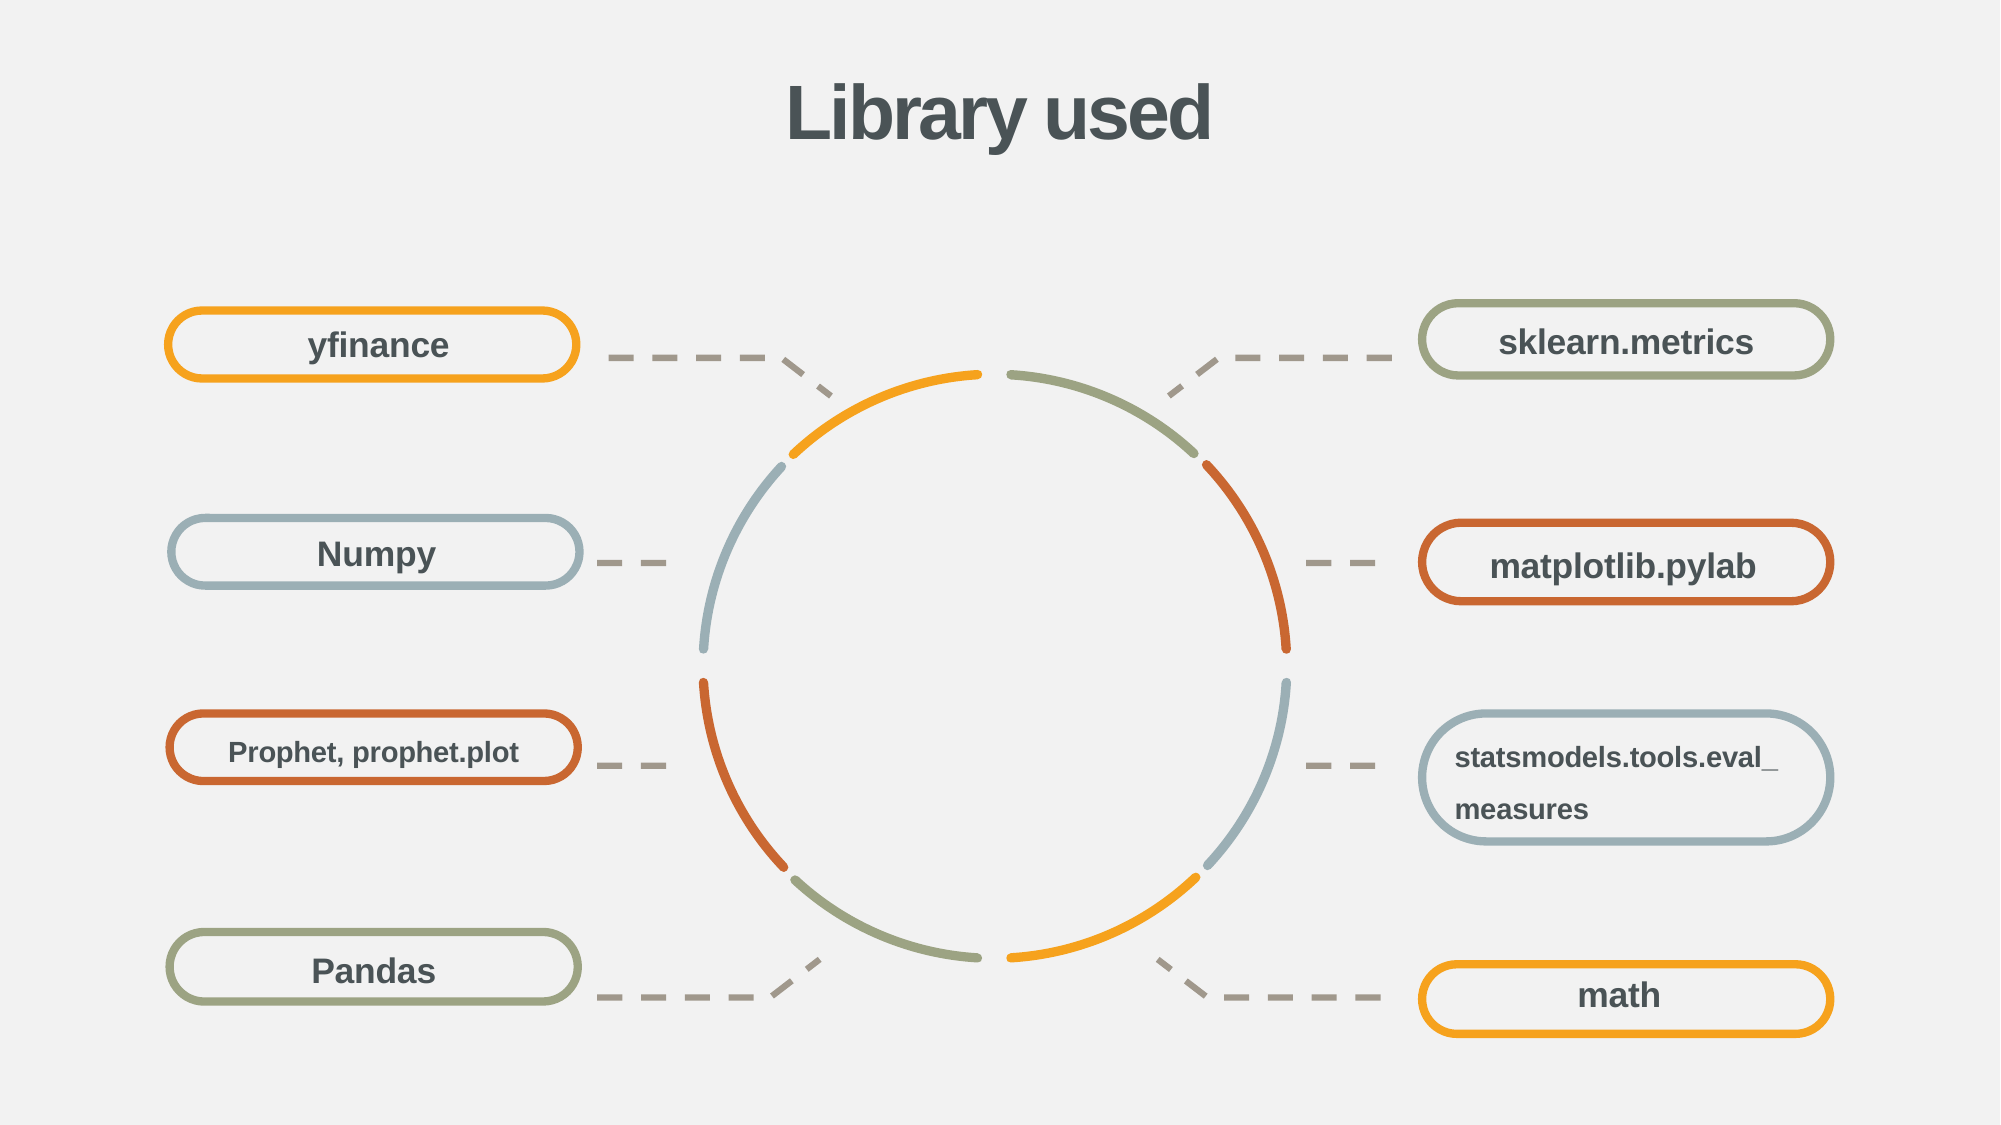

Library used
sklearn.metrics

yfinance

matplotlib.pylab
Numpy

statsmodels.tools.eval_measures
Prophet, prophet.plot

Pandas

math